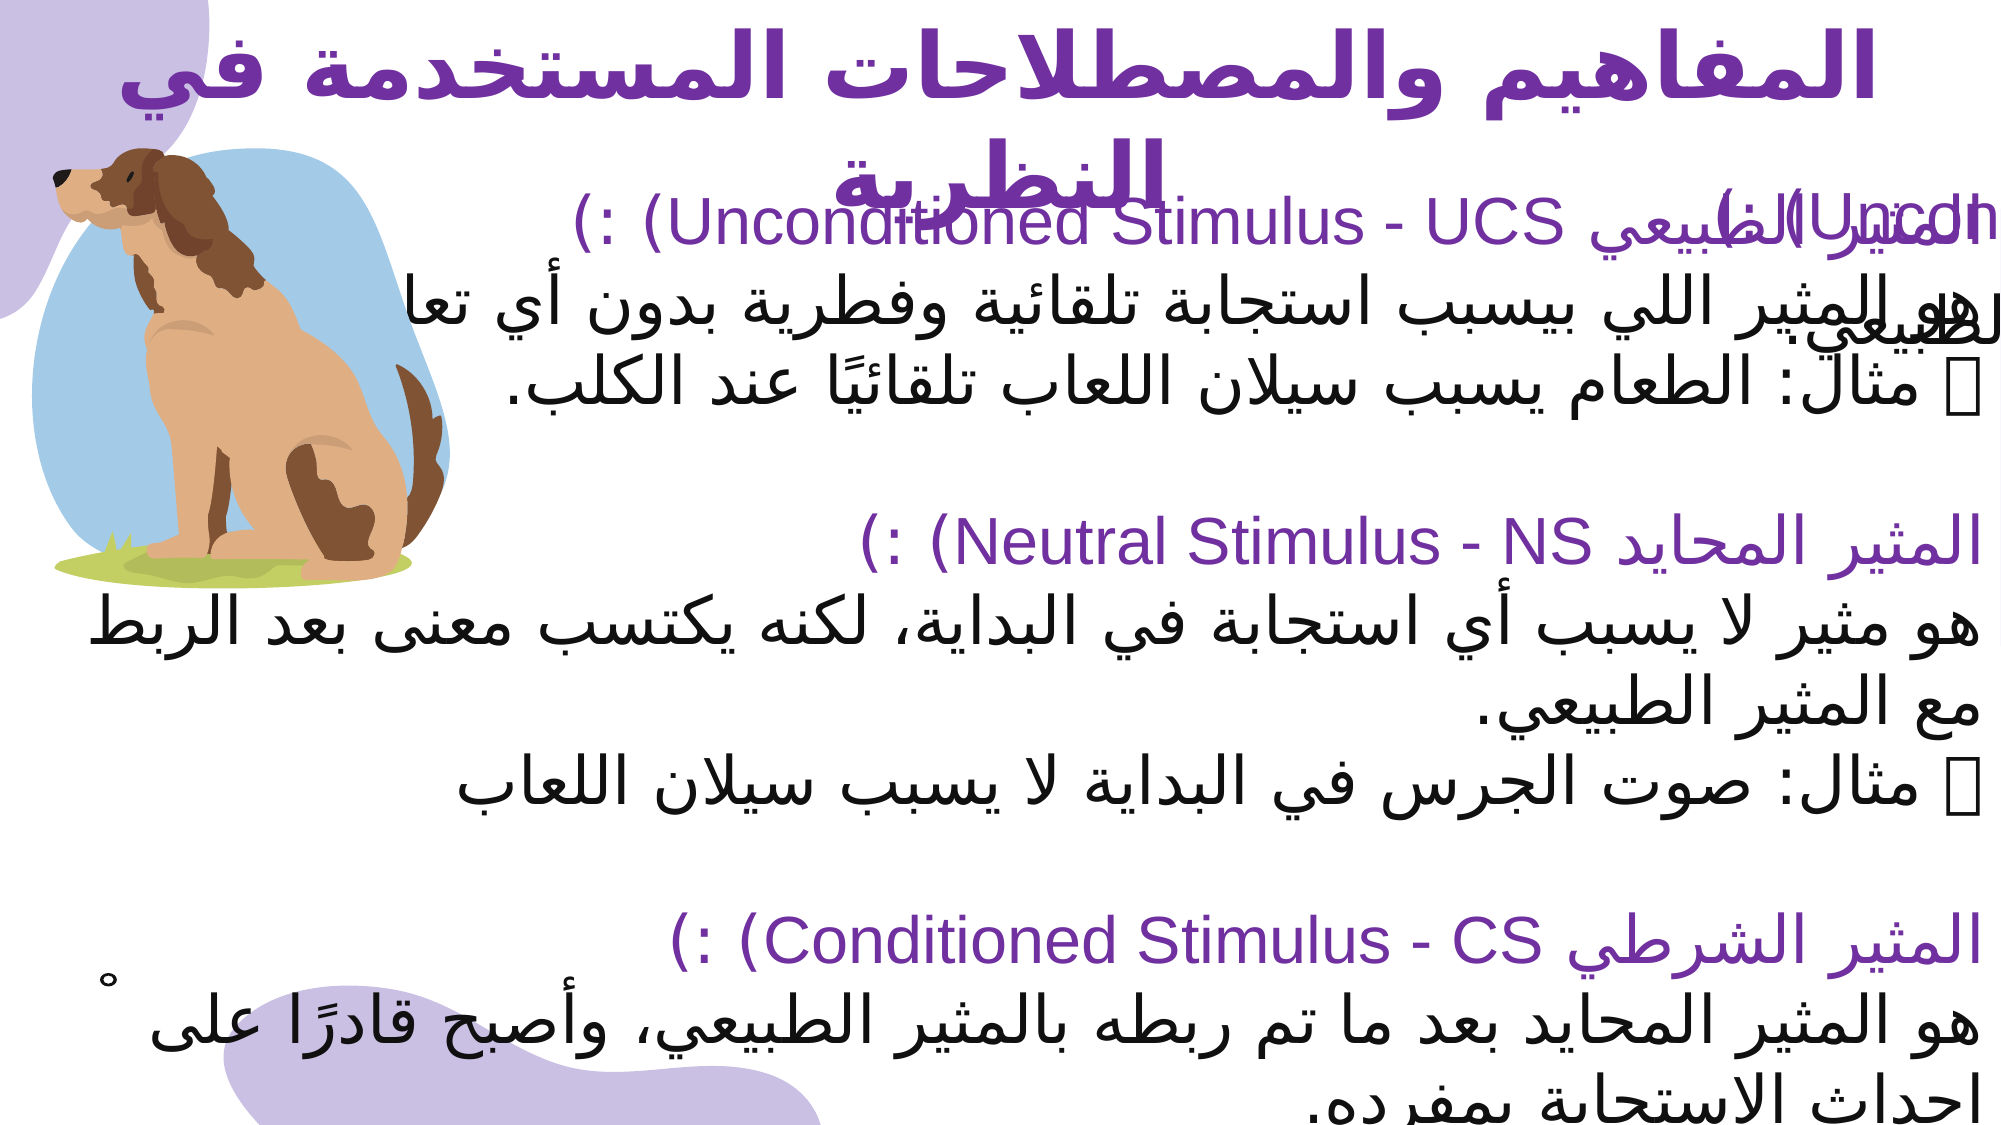

المفاهيم والمصطلاحات المستخدمة في النظرية

الاستجابة الطبيعية Unconditioned Response - UCR) :)
هي الاستجابة اللي بتحصل تلقائيًا نتيجة للمثير الطبيعي.
🔸 مثال: سيلان لعاب الكلب عند رؤية الطعام.
المثير الطبيعي Unconditioned Stimulus - UCS) :)
هو المثير اللي بيسبب استجابة تلقائية وفطرية بدون أي تعلم مسبق.
🔸 مثال: الطعام يسبب سيلان اللعاب تلقائيًا عند الكلب.

المثير المحايد Neutral Stimulus - NS) :)
هو مثير لا يسبب أي استجابة في البداية، لكنه يكتسب معنى بعد الربط مع المثير الطبيعي.
🔸 مثال: صوت الجرس في البداية لا يسبب سيلان اللعاب

المثير الشرطي Conditioned Stimulus - CS) :)
هو المثير المحايد بعد ما تم ربطه بالمثير الطبيعي، وأصبح قادرًا على إحداث الاستجابة بمفرده.
🔸 مثال: صوت الجرس بعد الاقتران المتكرر بالطعام.

الاشتراط التقليدي :
هي عملية اكساب المثير المحايد قوة المثير الطبيعي في انتزاع الاستجابة التي ينتزعها المثير
🔸 مثال: الجرس (محايد) + الطعام (طبيعي) ← بعد التكرار ← الجرس بمفرده يؤدي إلى سيلان اللعاب.

المفاهيم والمصطلاحات المستخدمة في النظرية